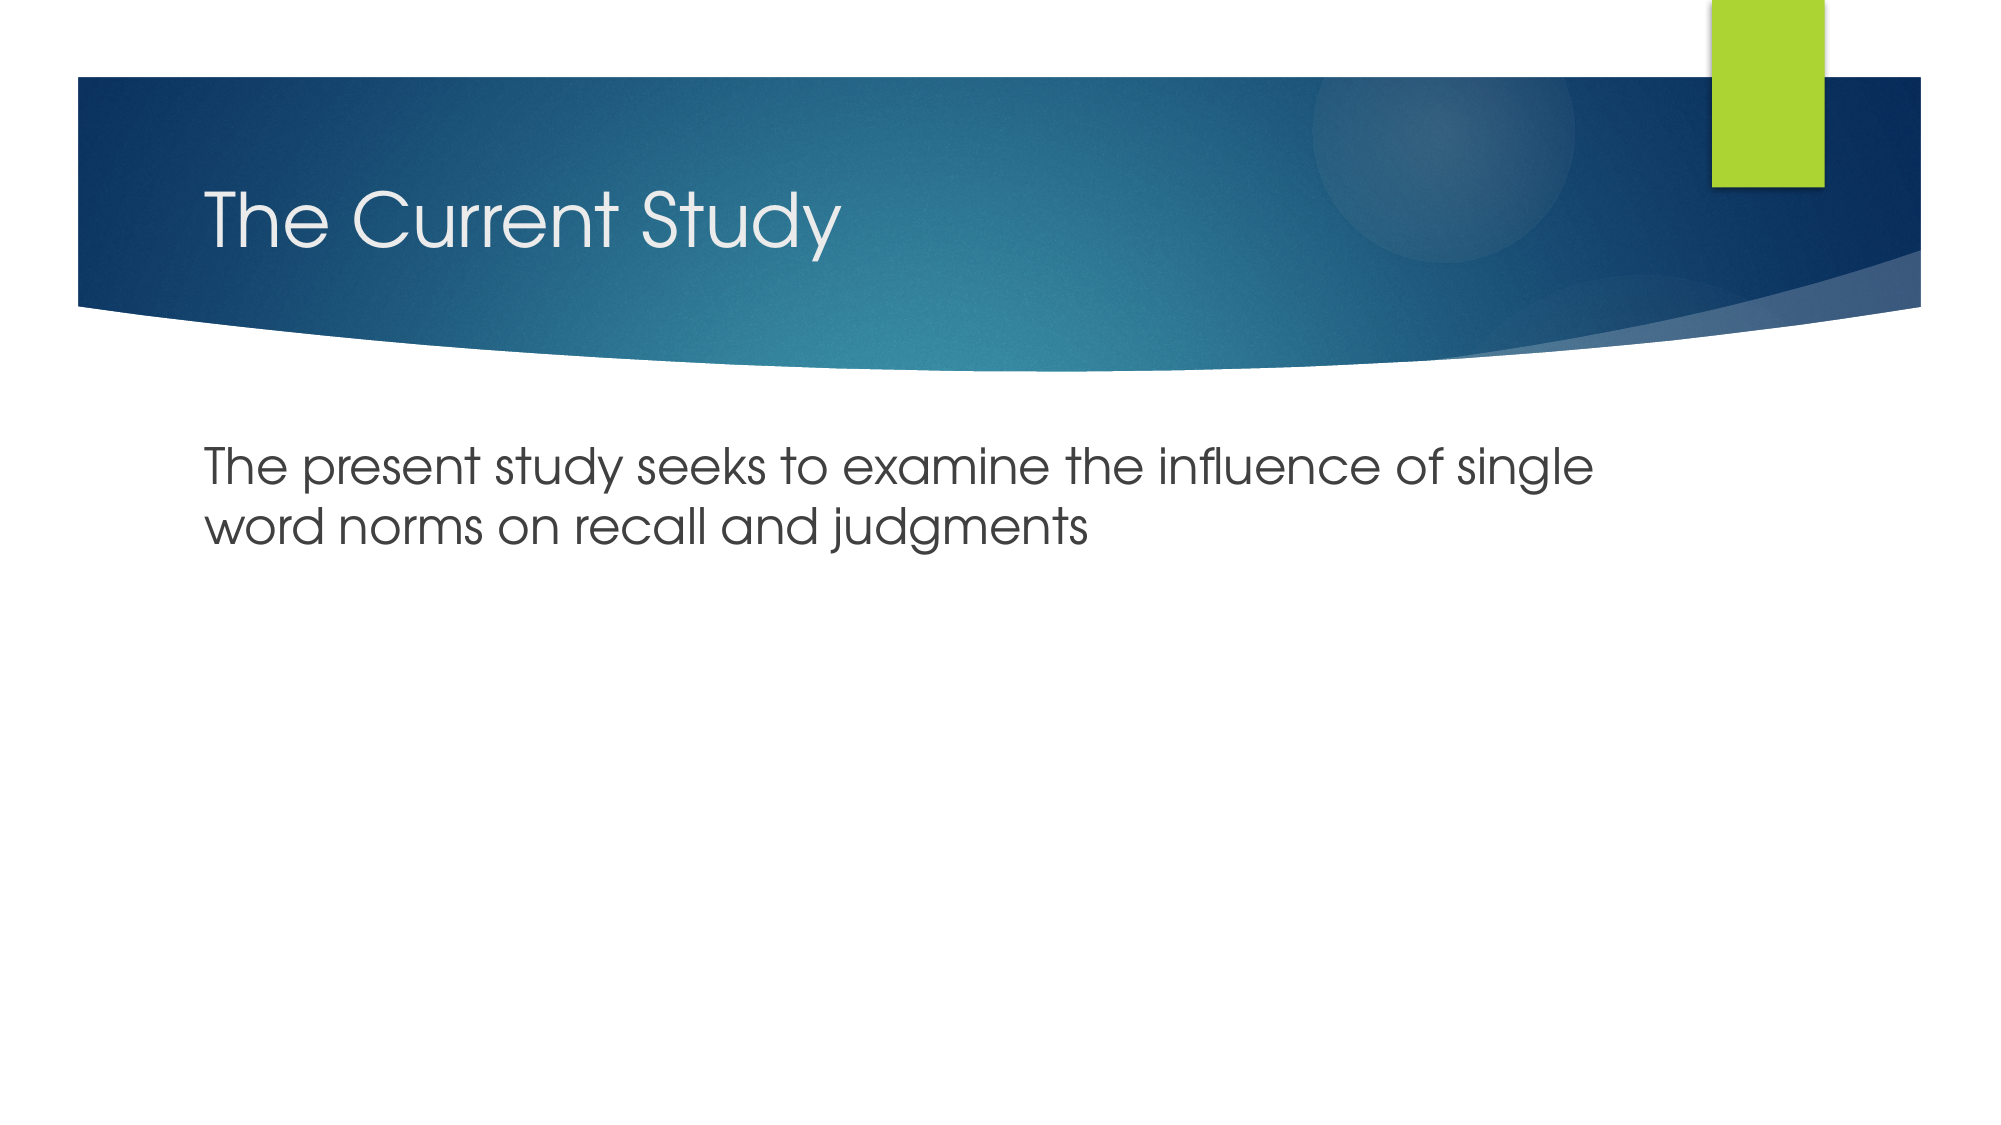

# The Current Study
The present study seeks to examine the influence of single word norms on recall and judgments